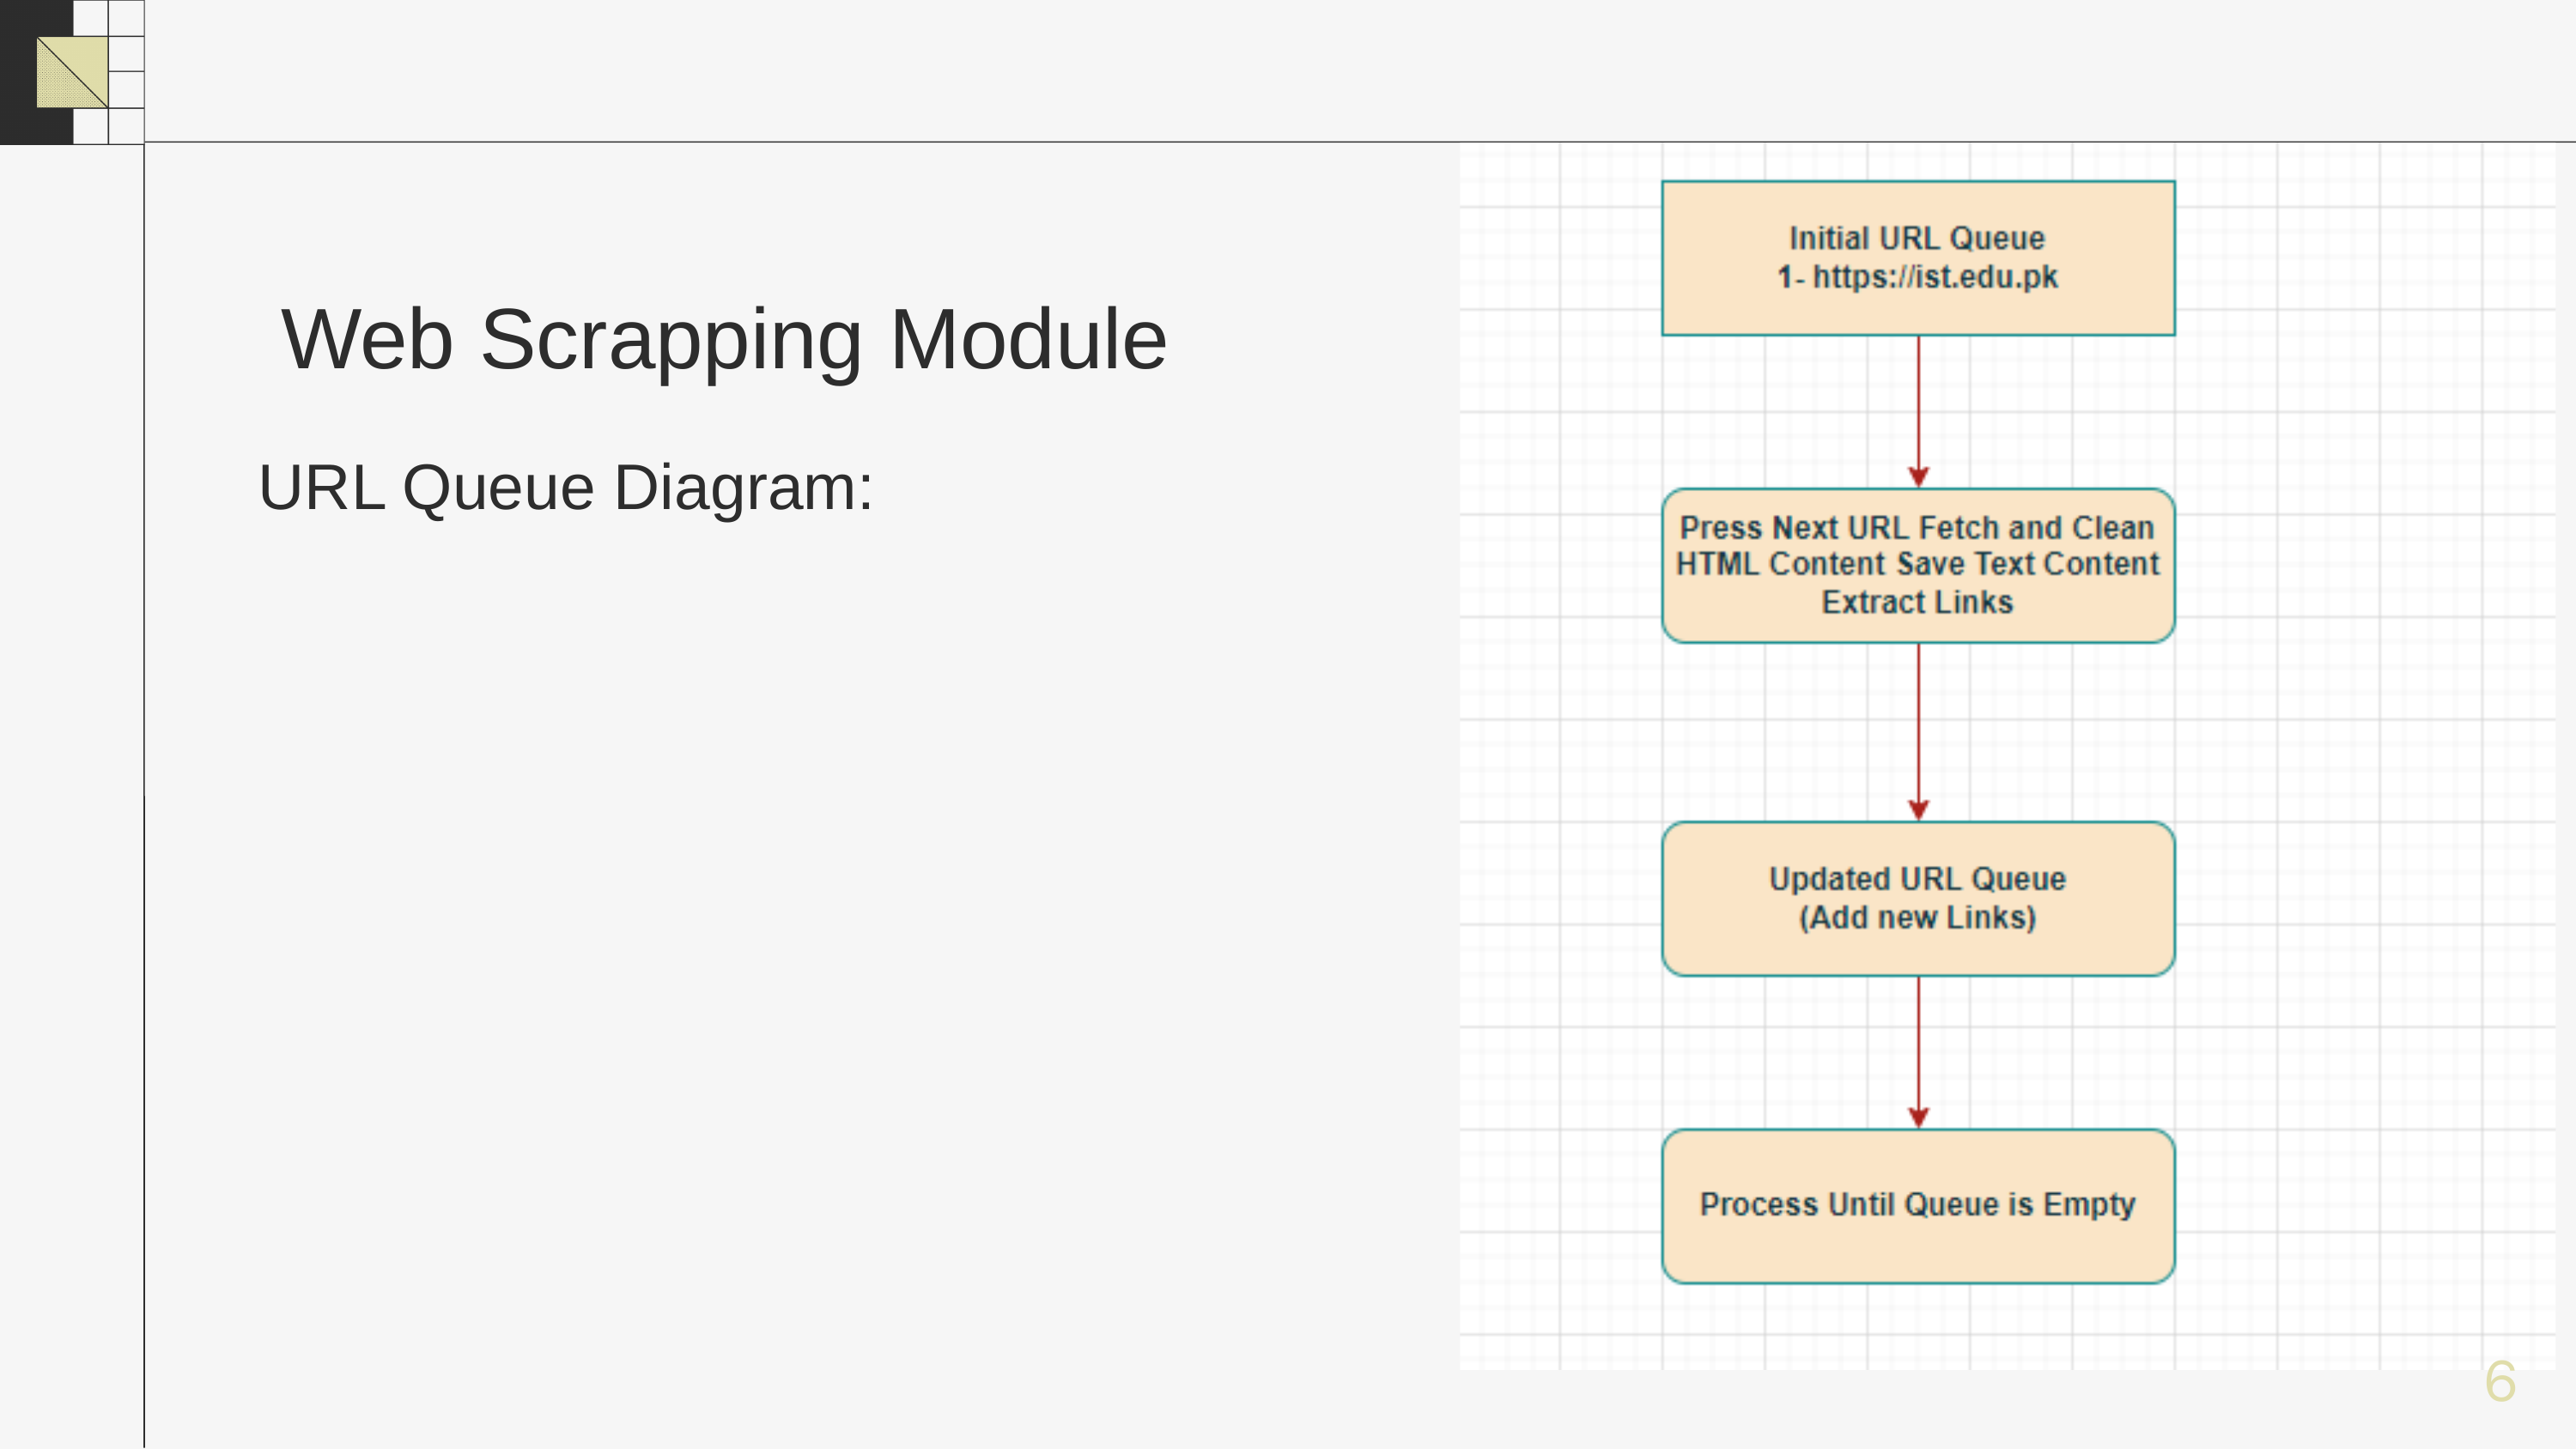

Web Scrapping Module
URL Queue Diagram:

6